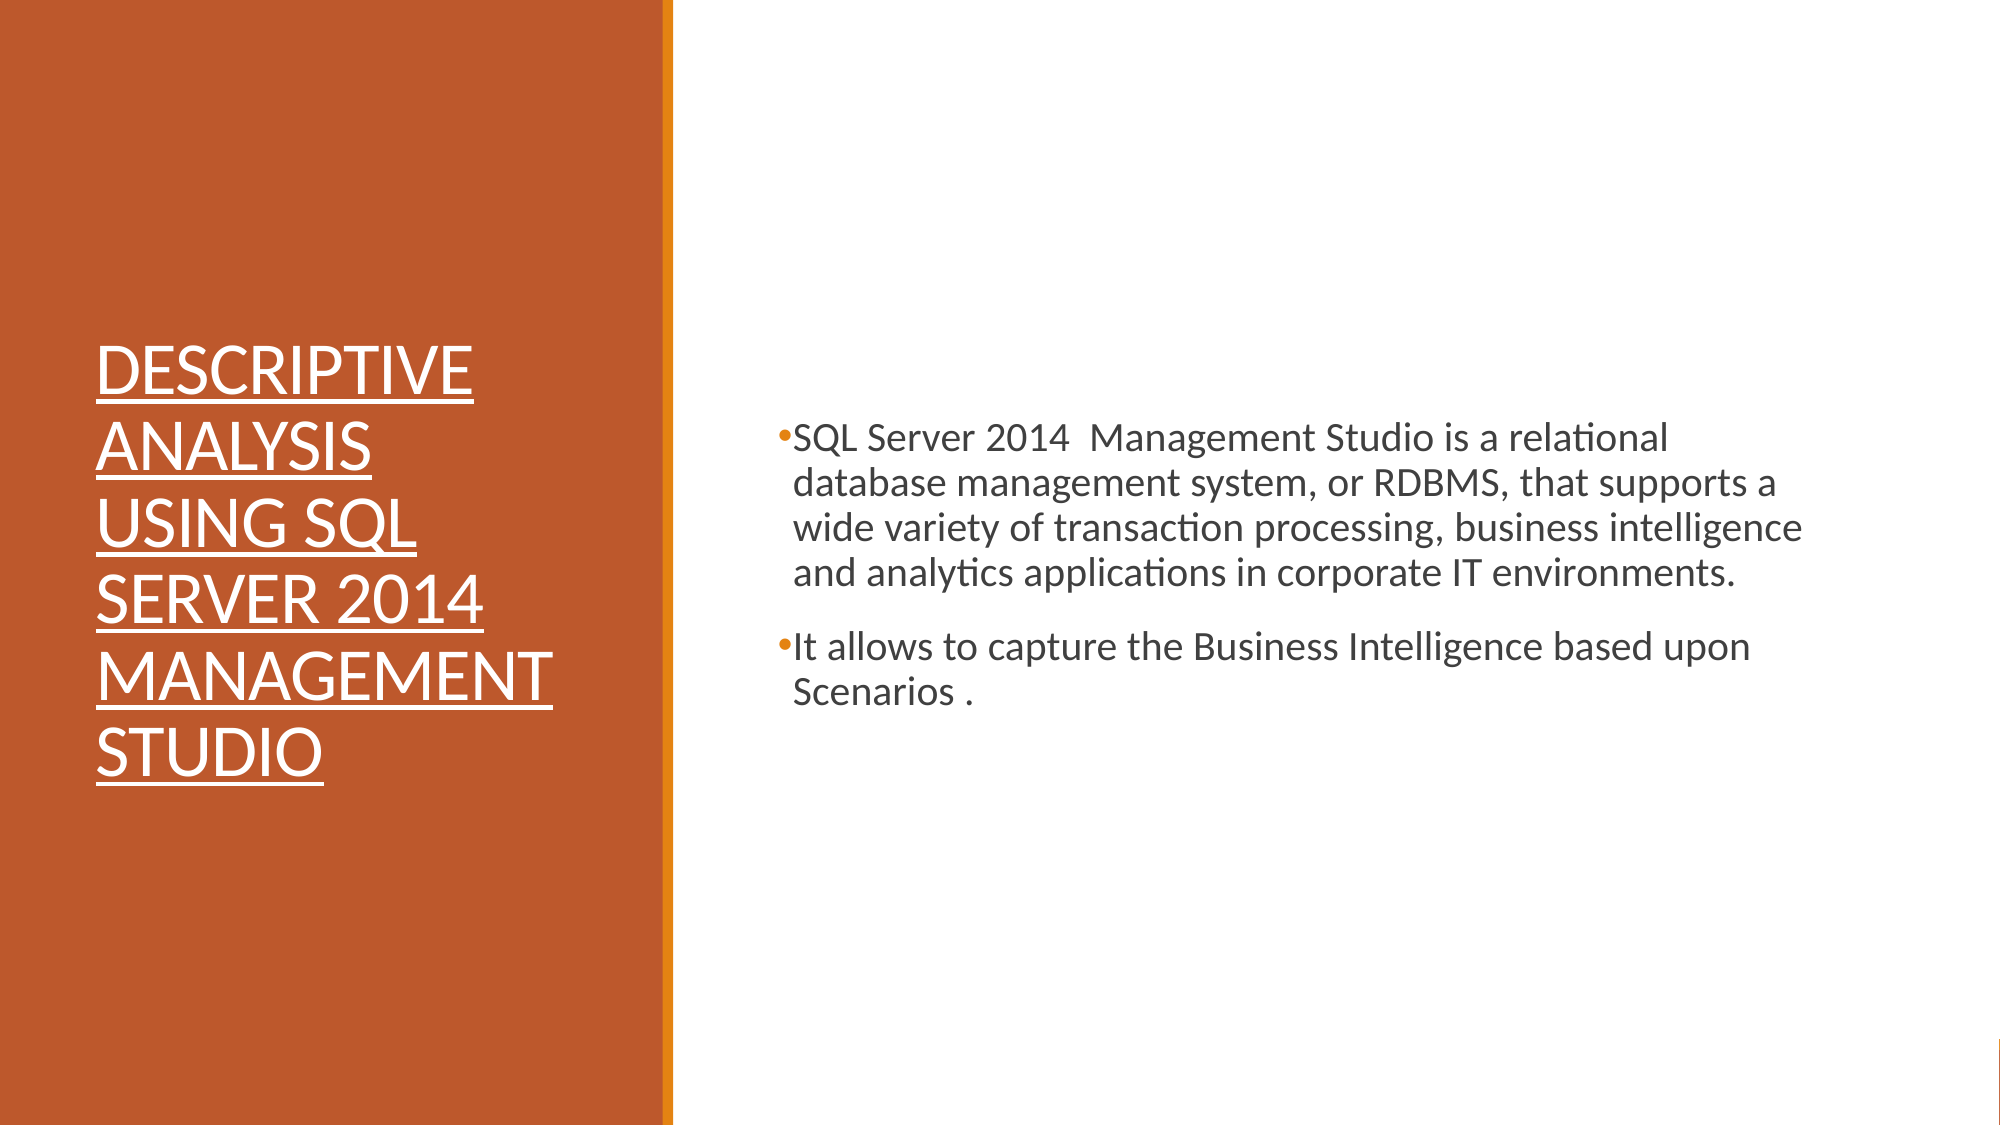

# DESCRIPTIVE ANALYSIS USING SQL SERVER 2014 MANAGEMENT STUDIO

SQL Server 2014  Management Studio is a relational database management system, or RDBMS, that supports a wide variety of transaction processing, business intelligence and analytics applications in corporate IT environments.
It allows to capture the Business Intelligence based upon Scenarios .